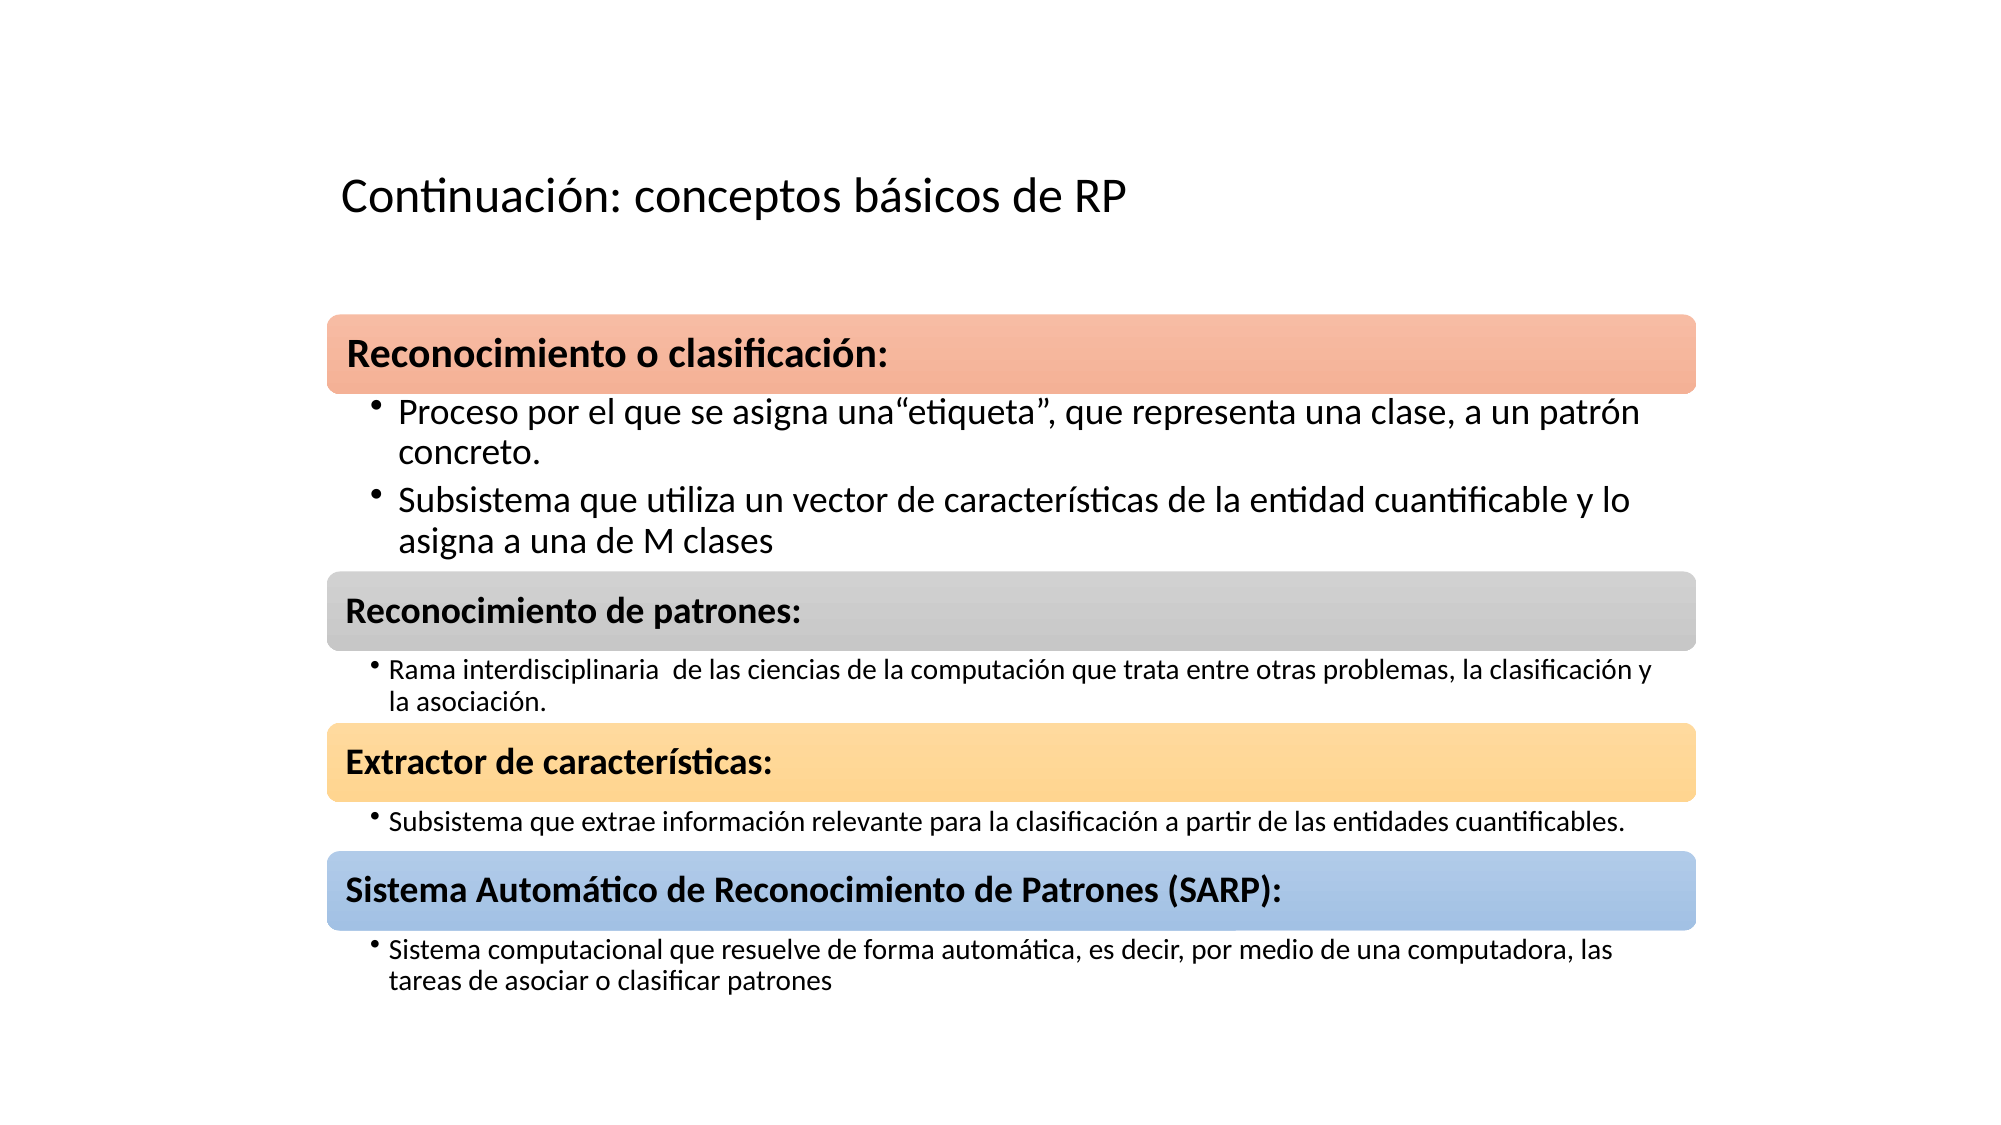

Continuación: conceptos básicos de RP
Reconocimiento o clasificación:
Proceso por el que se asigna una“etiqueta”, que representa una clase, a un patrón concreto.
Subsistema que utiliza un vector de características de la entidad cuantificable y lo asigna a una de M clases
Reconocimiento de patrones:
Rama interdisciplinaria  de las ciencias de la computación que trata entre otras problemas, la clasificación y la asociación.
Extractor de características:
Subsistema que extrae información relevante para la clasificación a partir de las entidades cuantificables.
Sistema Automático de Reconocimiento de Patrones (SARP):
Sistema computacional que resuelve de forma automática, es decir, por medio de una computadora, las tareas de asociar o clasificar patrones